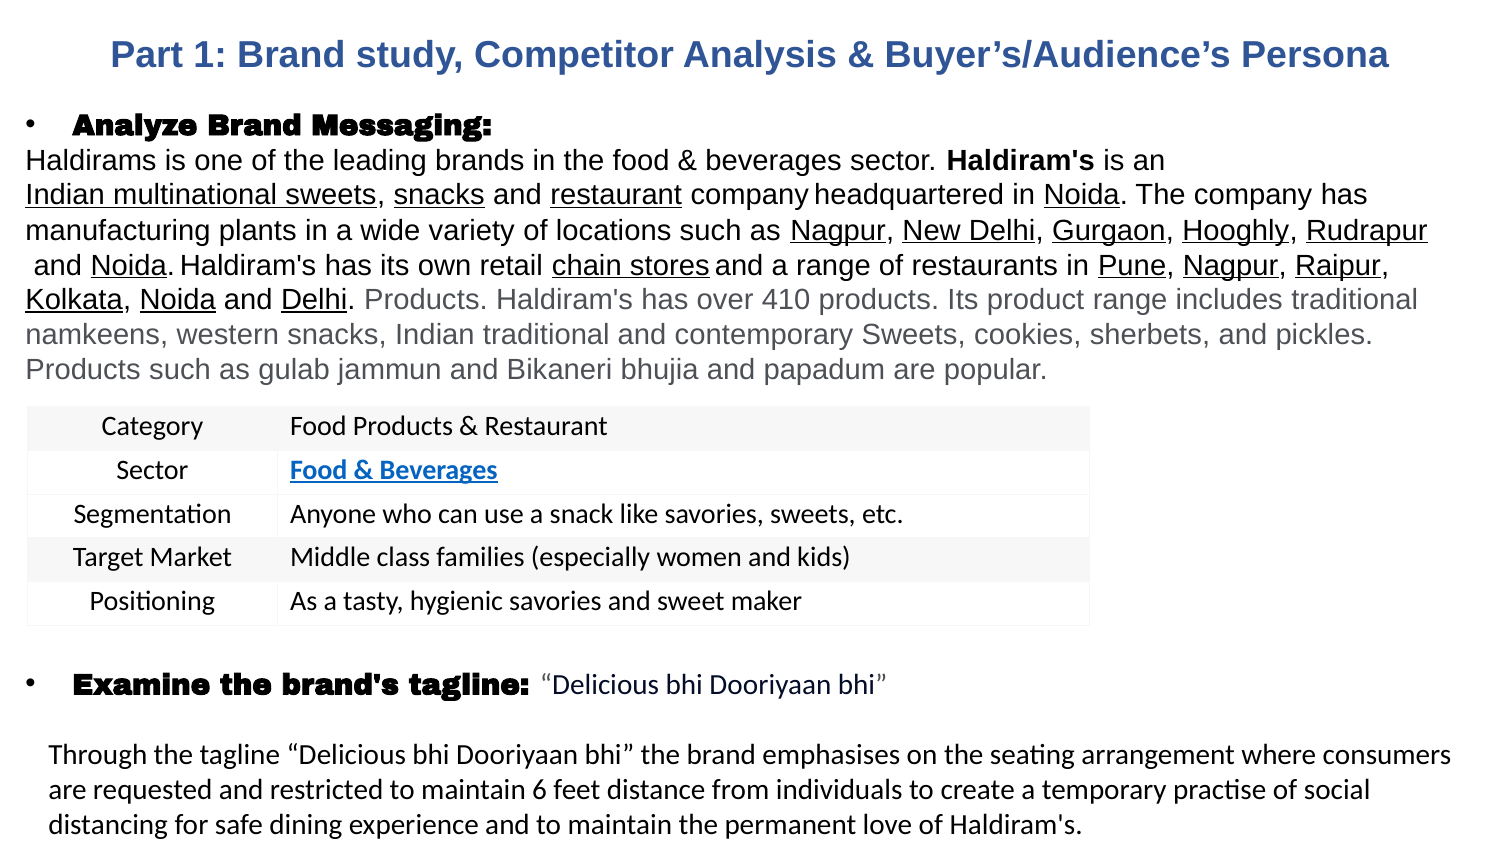

Part 1: Brand study, Competitor Analysis & Buyer’s/Audience’s Persona
Analyze Brand Messaging:
Haldirams is one of the leading brands in the food & beverages sector. Haldiram's is an Indian multinational sweets, snacks and restaurant company headquartered in Noida. The company has manufacturing plants in a wide variety of locations such as Nagpur, New Delhi, Gurgaon, Hooghly, Rudrapur and Noida. Haldiram's has its own retail chain stores and a range of restaurants in Pune, Nagpur, Raipur, Kolkata, Noida and Delhi. Products. Haldiram's has over 410 products. Its product range includes traditional namkeens, western snacks, Indian traditional and contemporary Sweets, cookies, sherbets, and pickles. Products such as gulab jammun and Bikaneri bhujia and papadum are popular.

Examine the brand's tagline: “Delicious bhi Dooriyaan bhi”

Through the tagline “Delicious bhi Dooriyaan bhi” the brand emphasises on the seating arrangement where consumers are requested and restricted to maintain 6 feet distance from individuals to create a temporary practise of social distancing for safe dining experience and to maintain the permanent love of Haldiram's.

| Category | Food Products & Restaurant |
| --- | --- |
| Sector | Food & Beverages |
| Segmentation | Anyone who can use a snack like savories, sweets, etc. |
| --- | --- |
| Target Market | Middle class families (especially women and kids) |
| Positioning | As a tasty, hygienic savories and sweet maker |